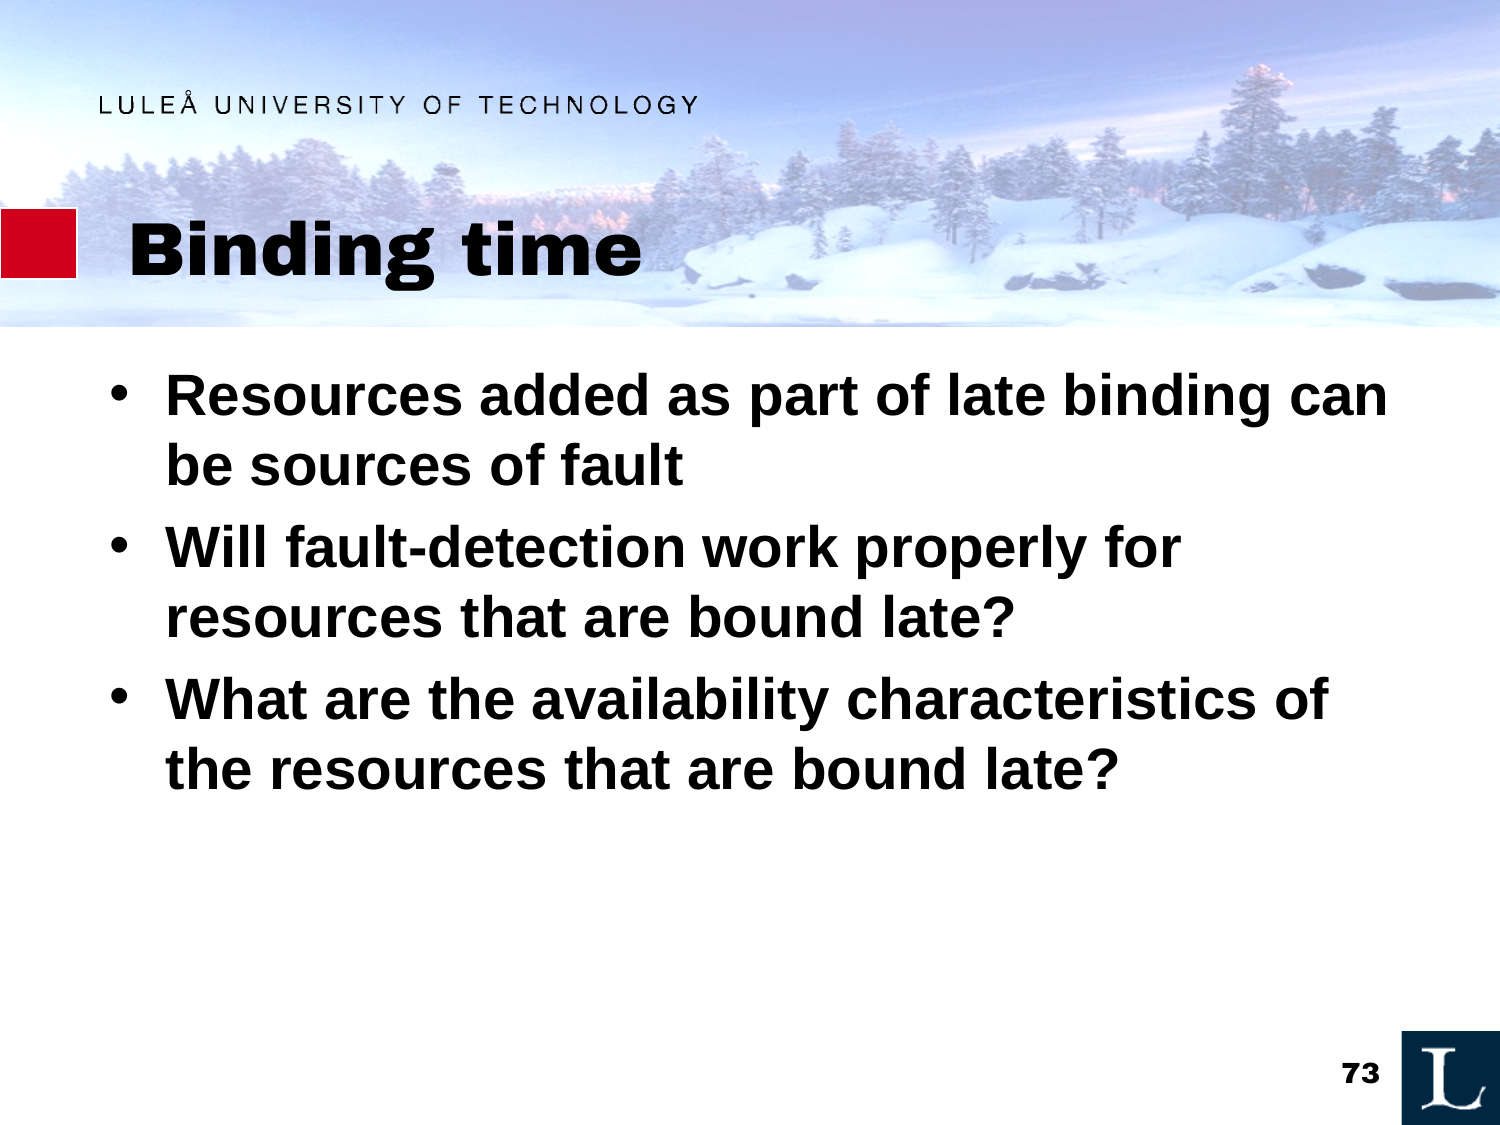

# Binding time
Resources added as part of late binding can be sources of fault
Will fault-detection work properly for resources that are bound late?
What are the availability characteristics of the resources that are bound late?
73